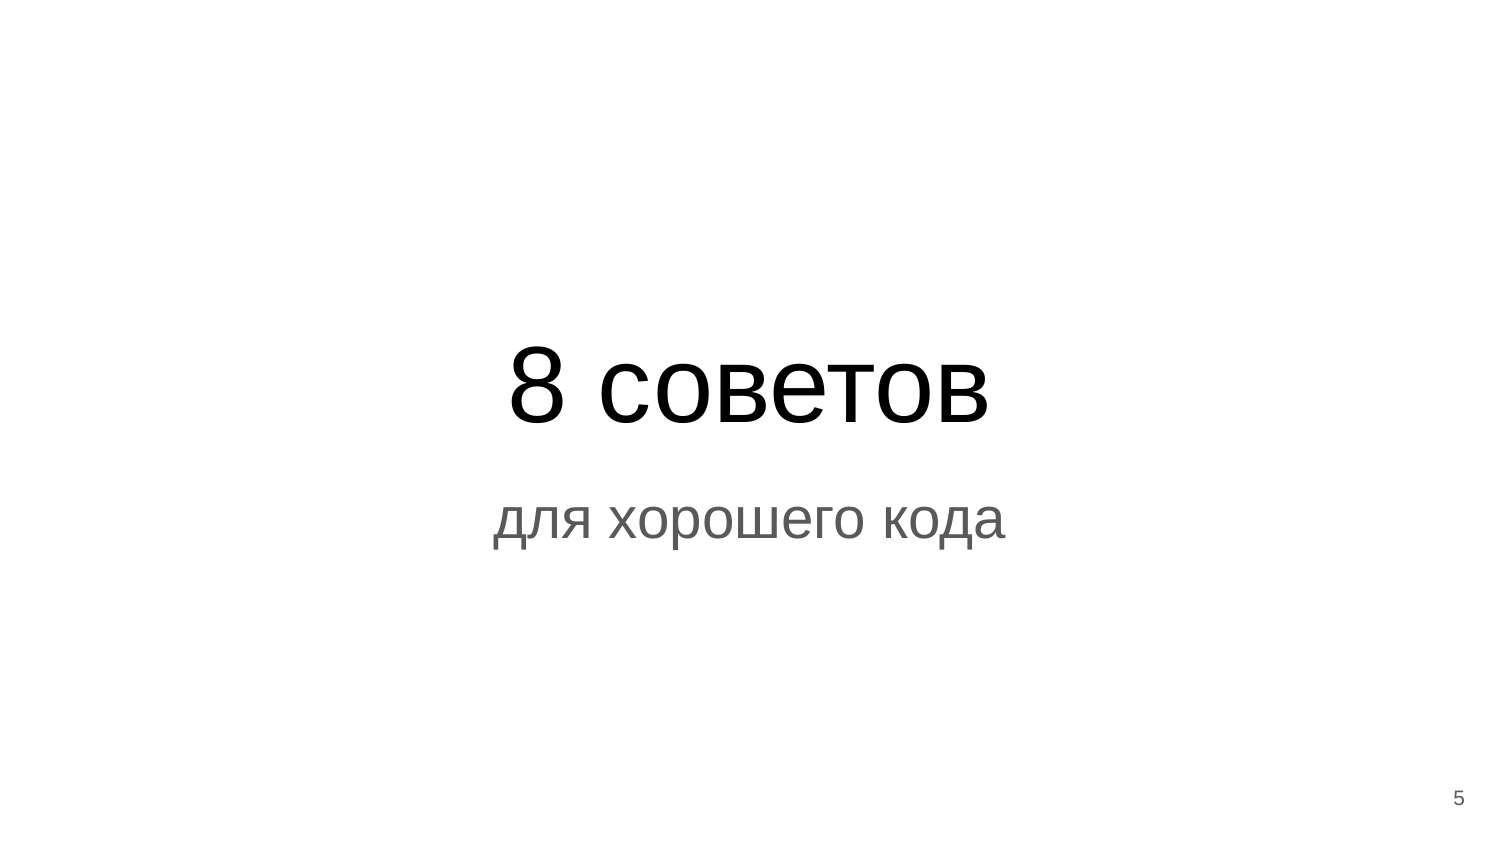

# 8 советов
для хорошего кода
5